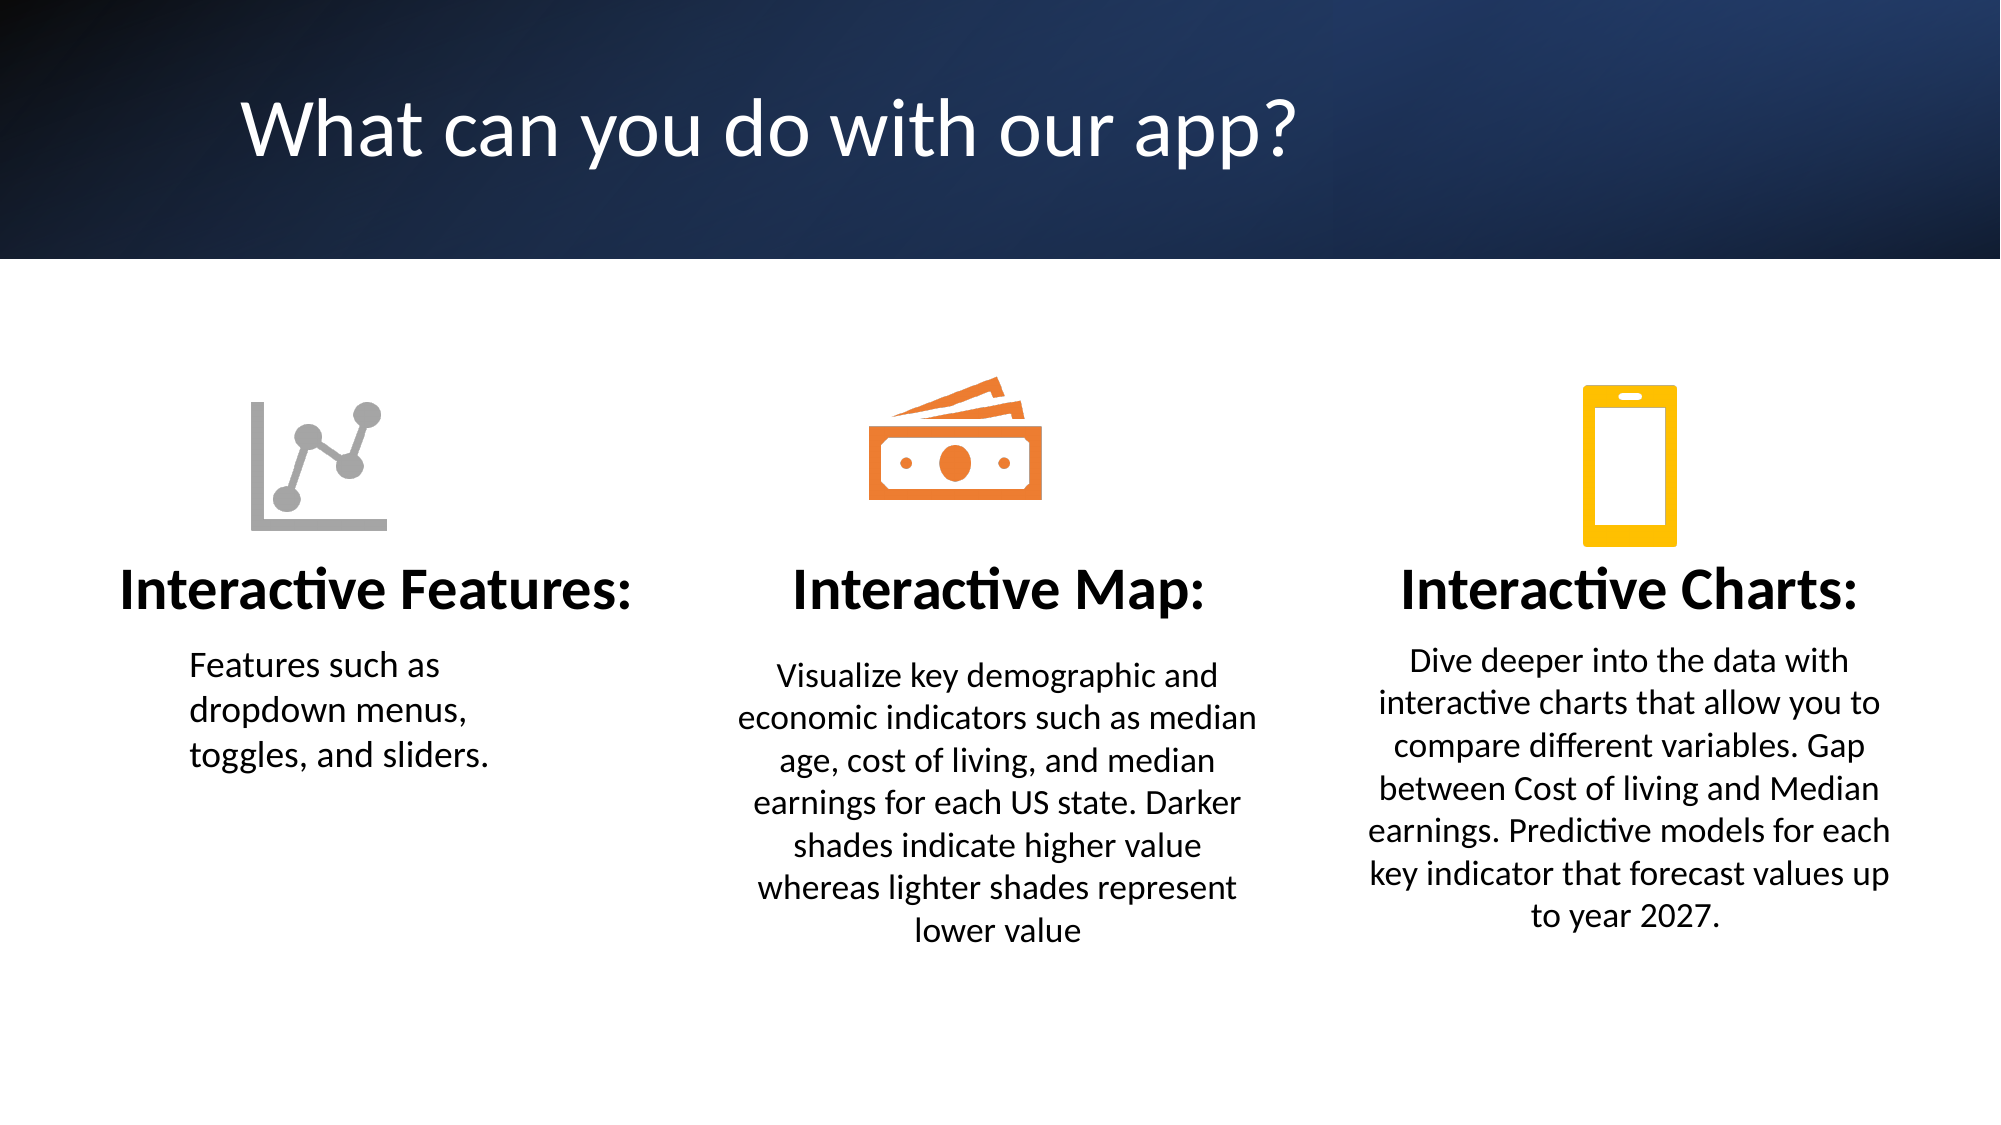

# What can you do with our app?
Interactive Map:

Visualize key demographic and economic indicators such as median age, cost of living, and median earnings for each US state. Darker shades indicate higher value whereas lighter shades represent lower value

Interactive Features:
Interactive Charts:
Dive deeper into the data with interactive charts that allow you to compare different variables. Gap between Cost of living and Median earnings. Predictive models for each key indicator that forecast values up to year 2027.

Features such as dropdown menus, toggles, and sliders.